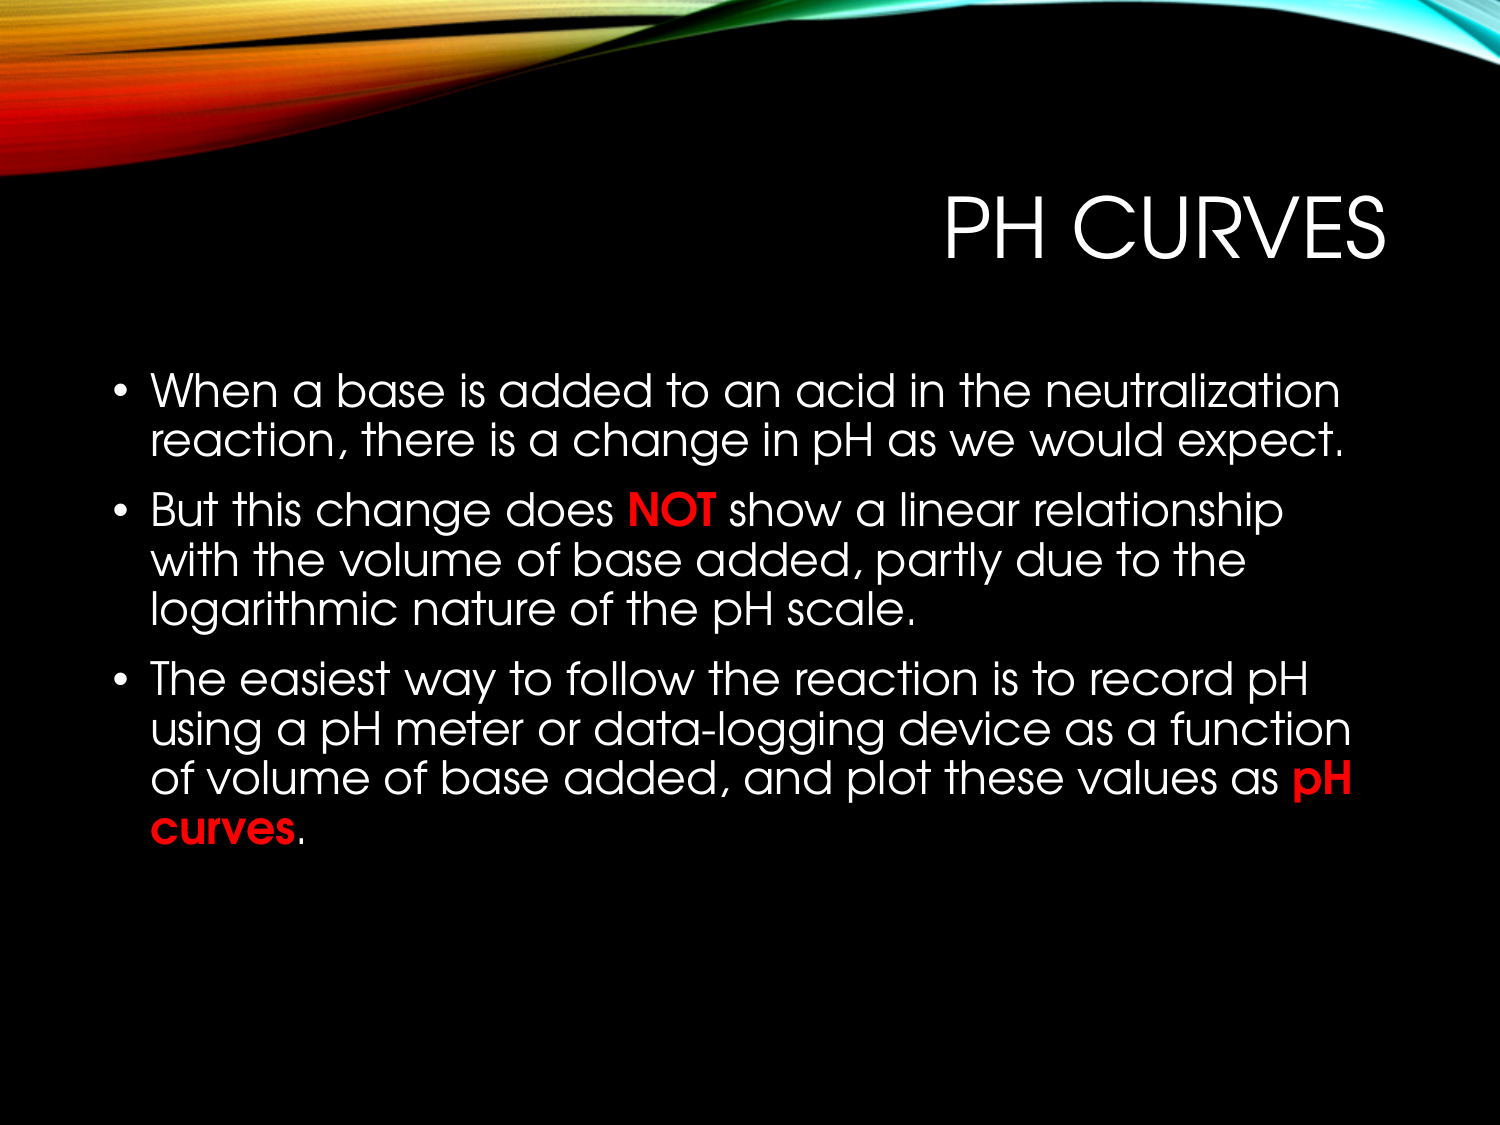

# PH Curves
When a base is added to an acid in the neutralization reaction, there is a change in pH as we would expect.
But this change does NOT show a linear relationship with the volume of base added, partly due to the logarithmic nature of the pH scale.
The easiest way to follow the reaction is to record pH using a pH meter or data-logging device as a function of volume of base added, and plot these values as pH curves.